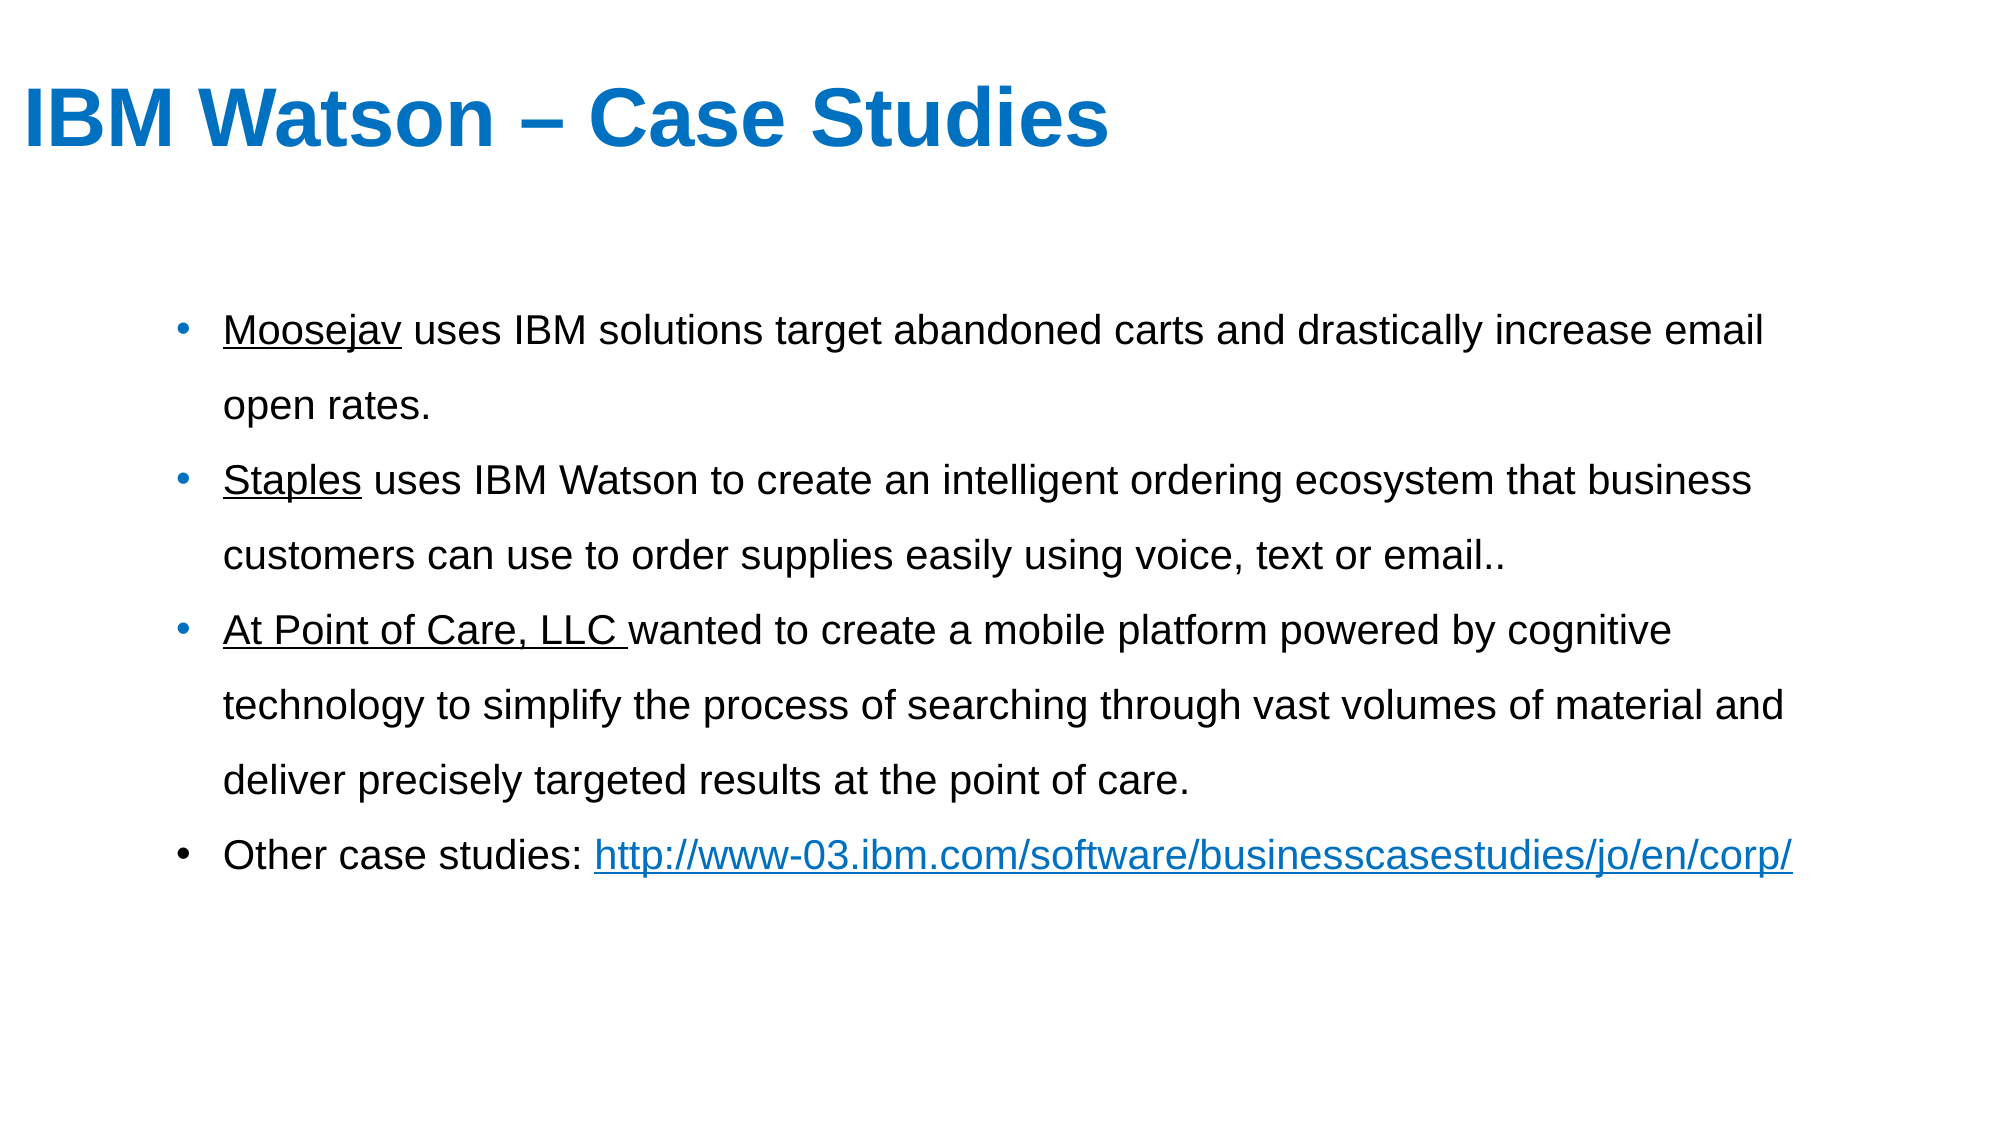

IBM Watson – Case Studies
Moosejav uses IBM solutions target abandoned carts and drastically increase email open rates.
Staples uses IBM Watson to create an intelligent ordering ecosystem that business customers can use to order supplies easily using voice, text or email..
At Point of Care, LLC wanted to create a mobile platform powered by cognitive technology to simplify the process of searching through vast volumes of material and deliver precisely targeted results at the point of care.
Other case studies: http://www-03.ibm.com/software/businesscasestudies/jo/en/corp/